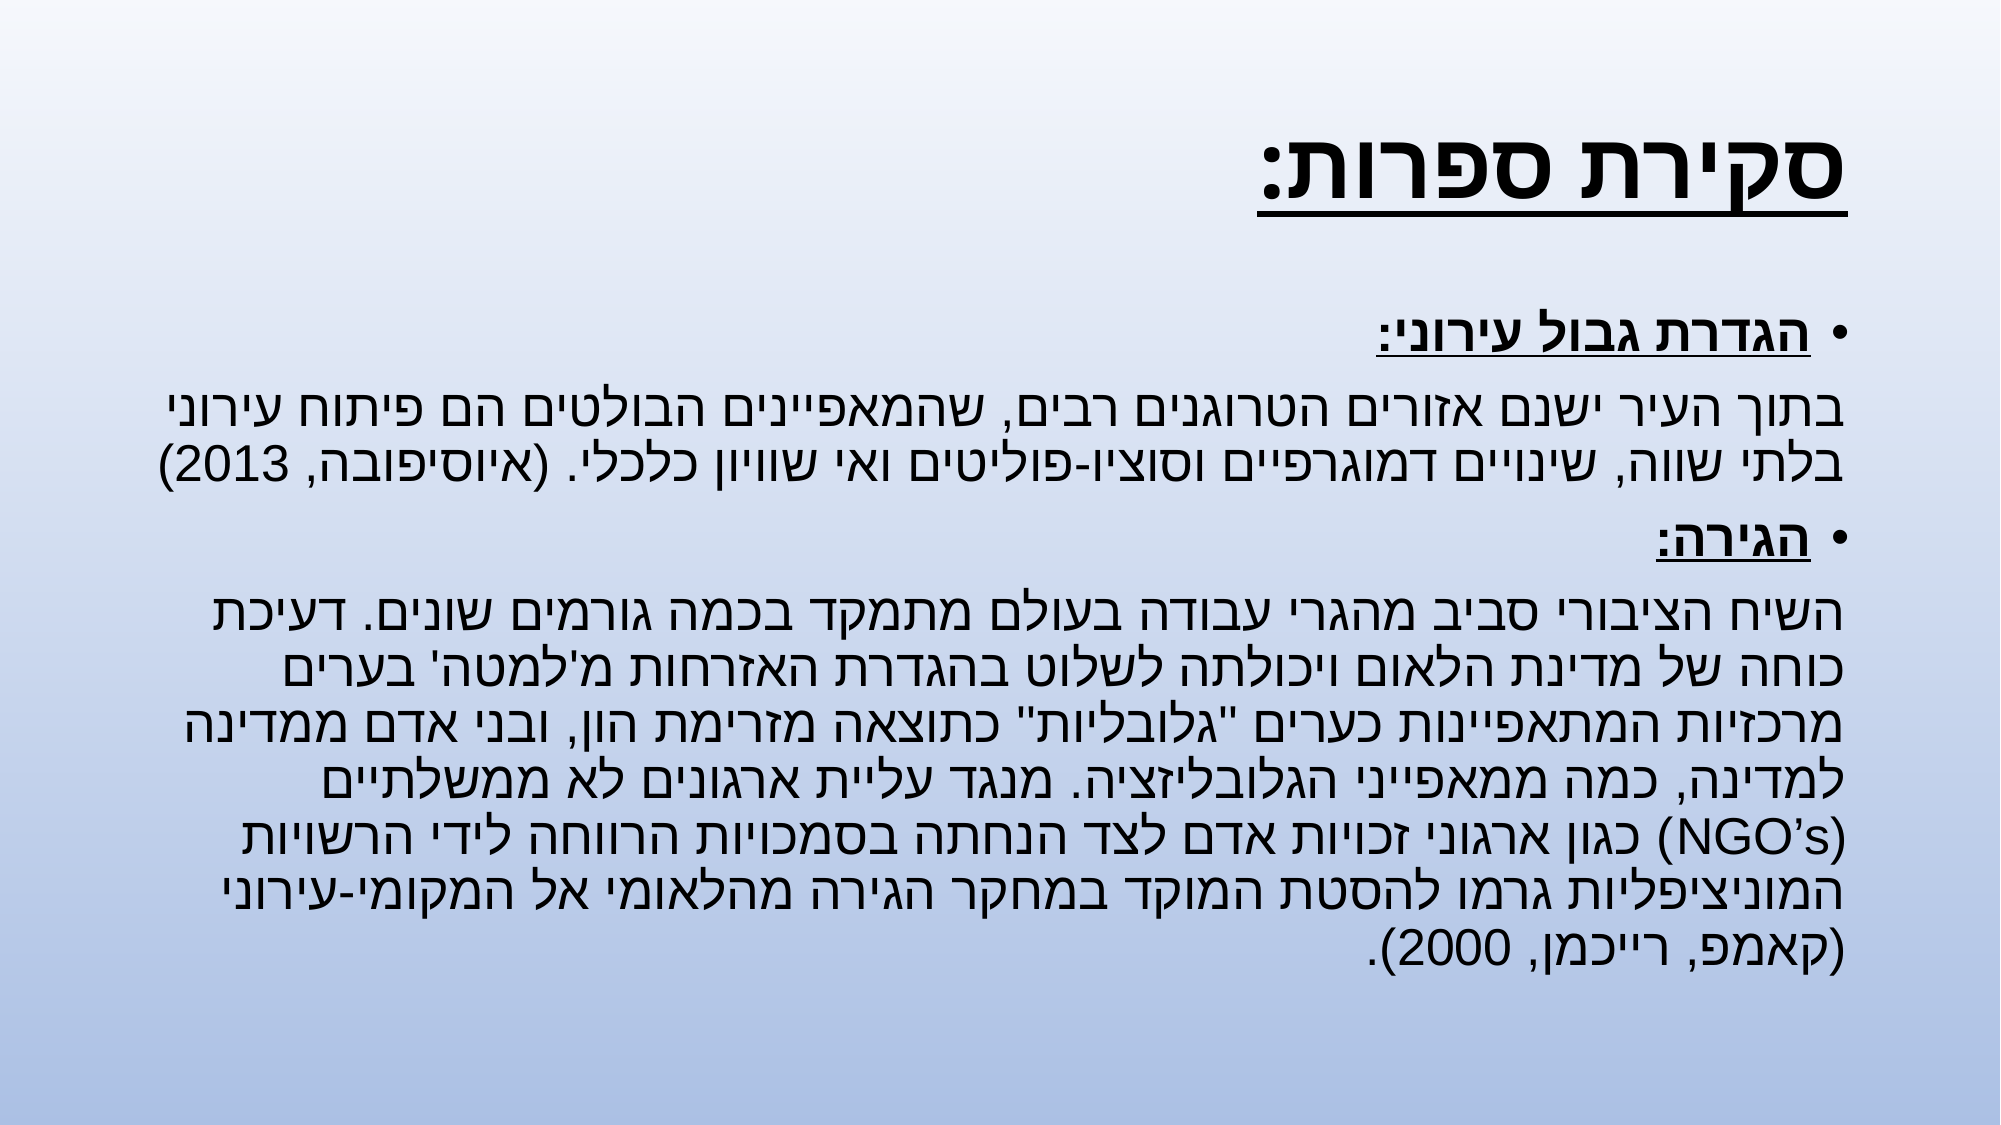

# סקירת ספרות:
הגדרת גבול עירוני:
בתוך העיר ישנם אזורים הטרוגנים רבים, שהמאפיינים הבולטים הם פיתוח עירוני בלתי שווה, שינויים דמוגרפיים וסוציו-פוליטים ואי שוויון כלכלי. (איוסיפובה, 2013)
הגירה:
השיח הציבורי סביב מהגרי עבודה בעולם מתמקד בכמה גורמים שונים. דעיכת כוחה של מדינת הלאום ויכולתה לשלוט בהגדרת האזרחות מ'למטה' בערים מרכזיות המתאפיינות כערים ''גלובליות'' כתוצאה מזרימת הון, ובני אדם ממדינה למדינה, כמה ממאפייני הגלובליזציה. מנגד עליית ארגונים לא ממשלתיים (NGO’s) כגון ארגוני זכויות אדם לצד הנחתה בסמכויות הרווחה לידי הרשויות המוניציפליות גרמו להסטת המוקד במחקר הגירה מהלאומי אל המקומי-עירוני (קאמפ, רייכמן, 2000).